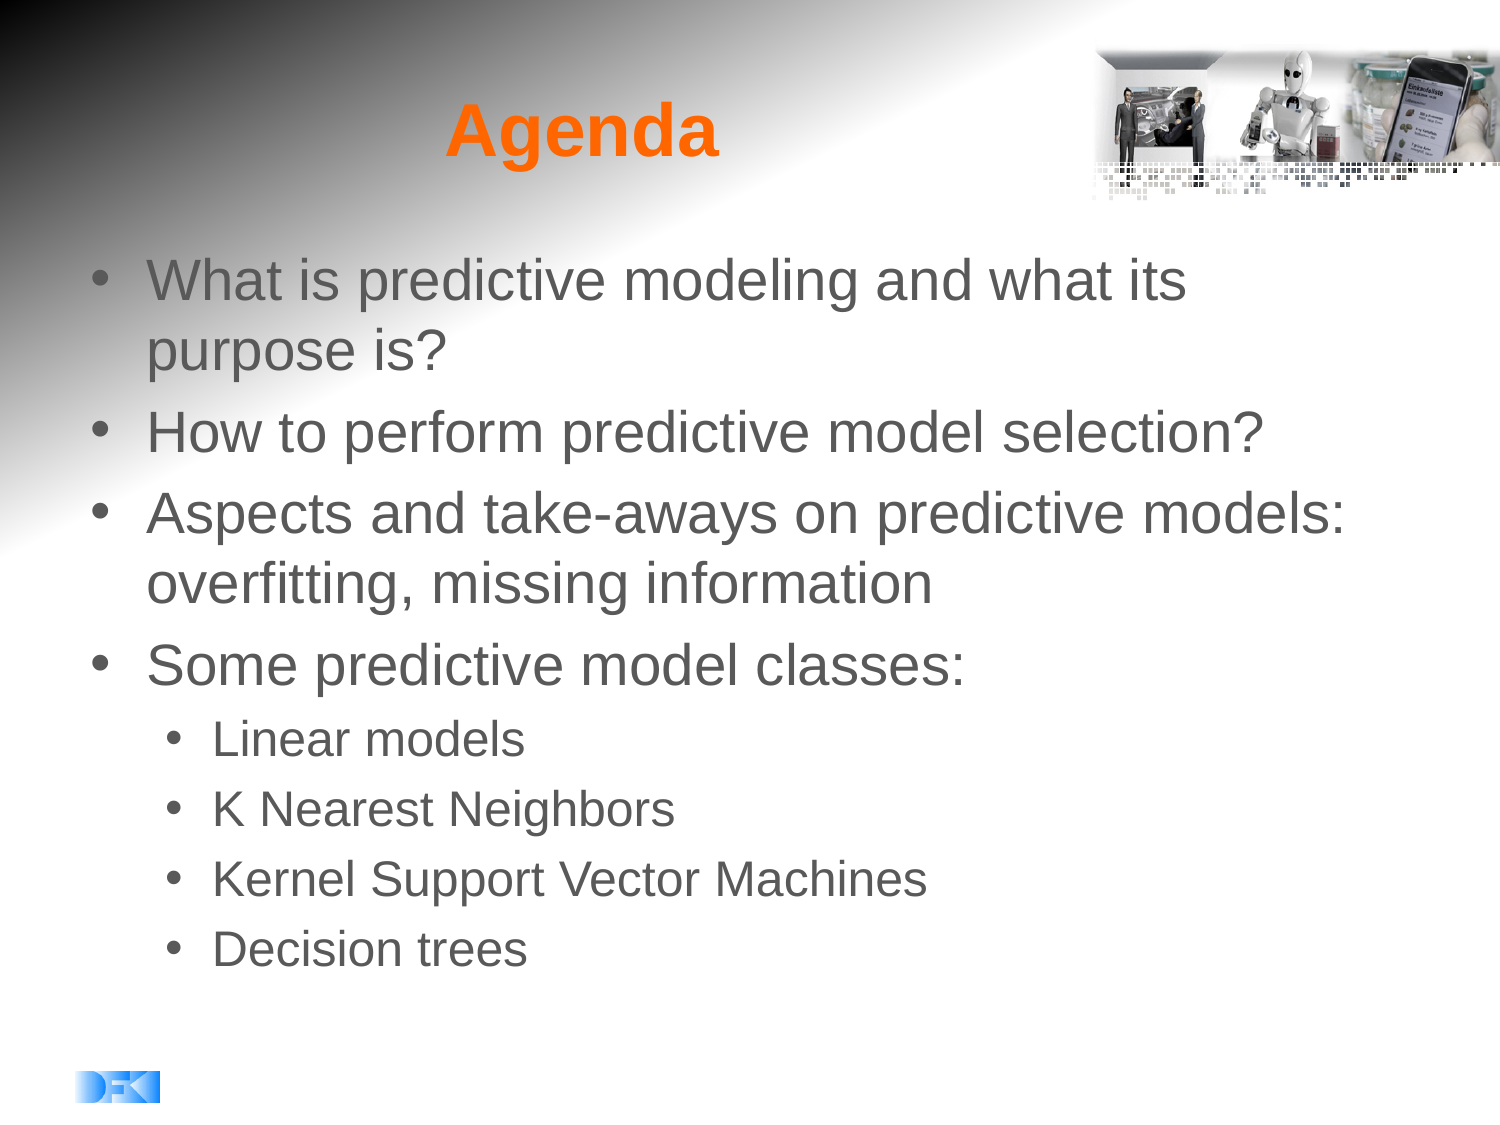

# Agenda
What is predictive modeling and what its purpose is?
How to perform predictive model selection?
Aspects and take-aways on predictive models:
overfitting, missing information
Some predictive model classes:
Linear models
K Nearest Neighbors
Kernel Support Vector Machines
Decision trees